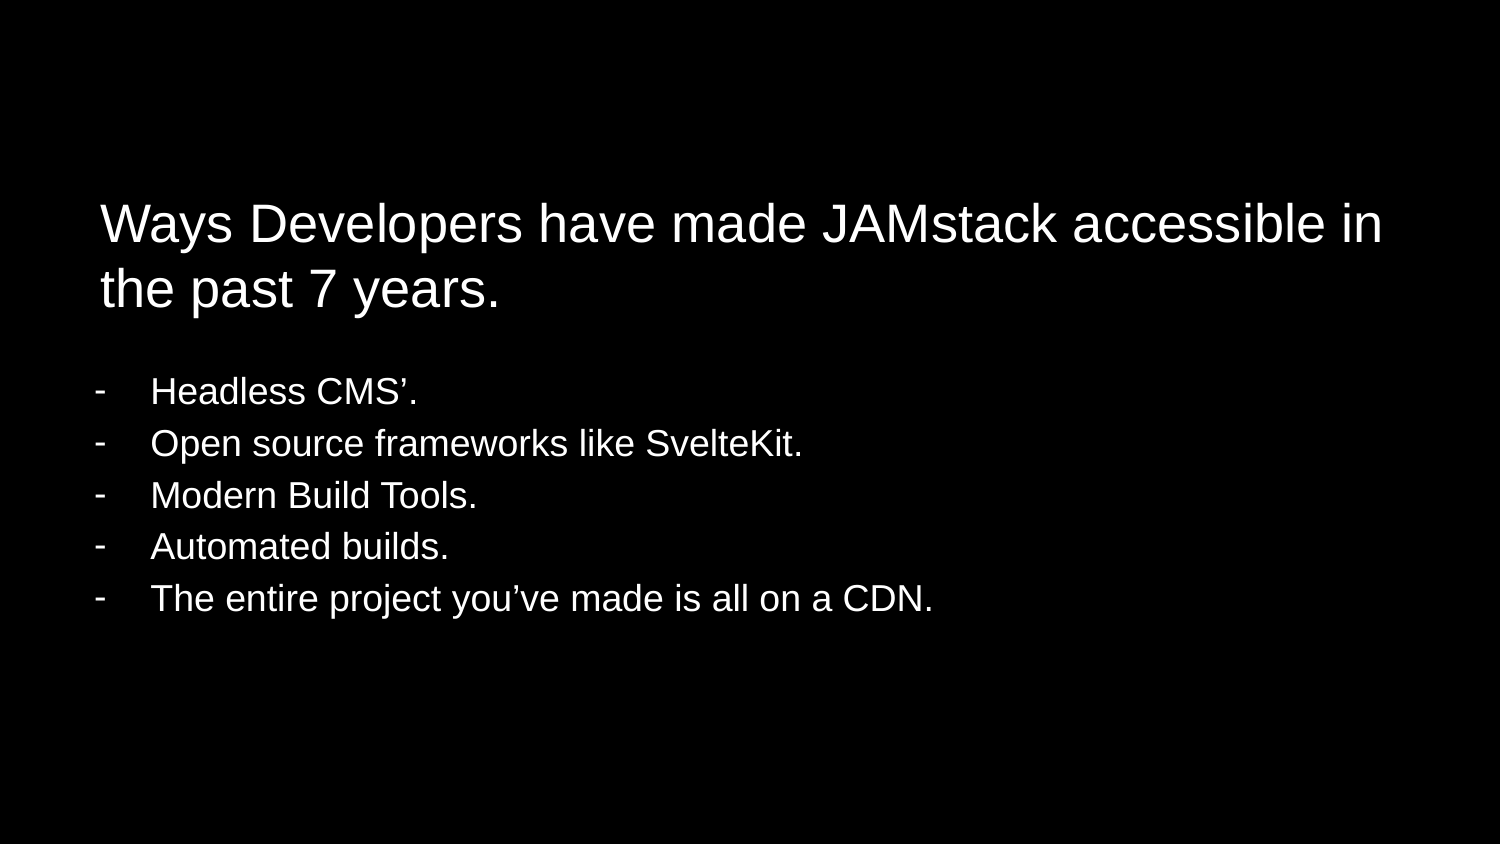

Ways Developers have made JAMstack accessible in the past 7 years.
Headless CMS’.
Open source frameworks like SvelteKit.
Modern Build Tools.
Automated builds.
The entire project you’ve made is all on a CDN.